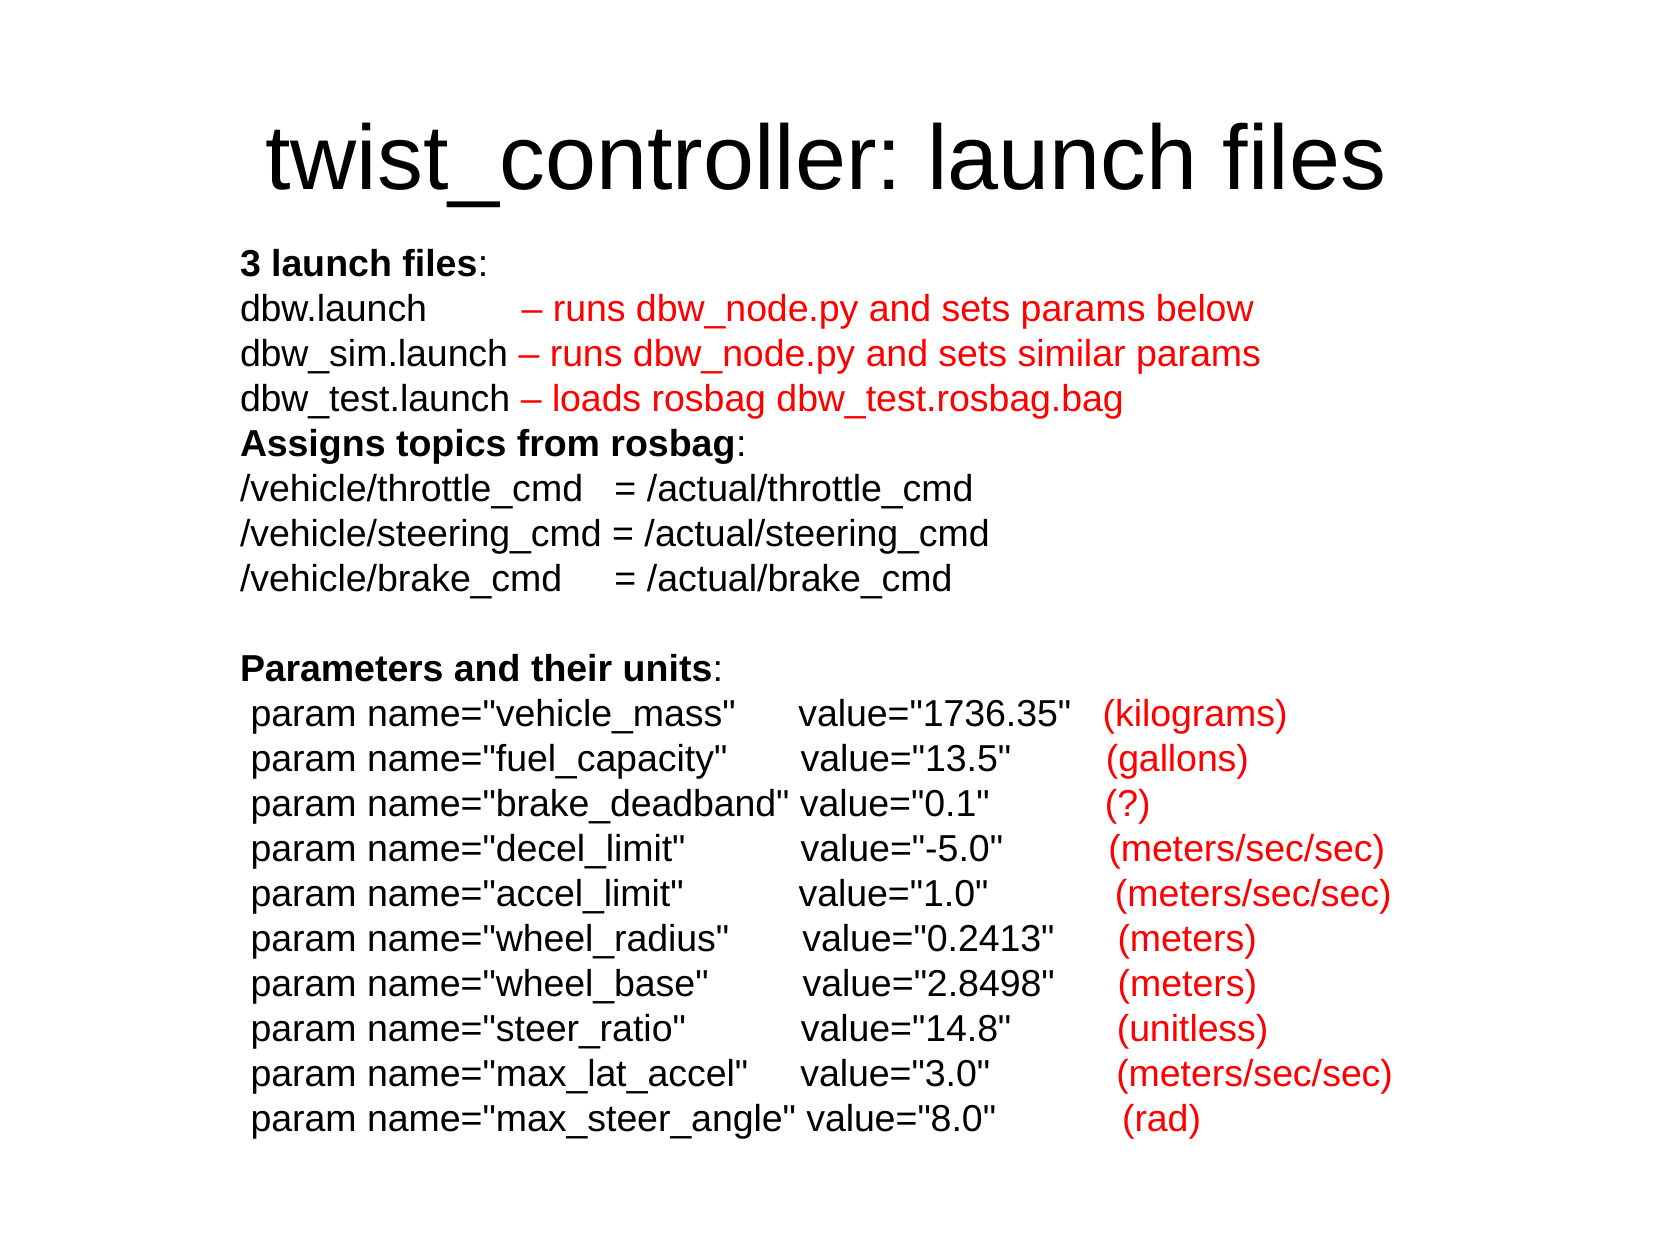

twist_controller: launch files
3 launch files:
dbw.launch         – runs dbw_node.py and sets params below
dbw_sim.launch – runs dbw_node.py and sets similar params
dbw_test.launch – loads rosbag dbw_test.rosbag.bag
Assigns topics from rosbag:
/vehicle/throttle_cmd   = /actual/throttle_cmd
/vehicle/steering_cmd = /actual/steering_cmd
/vehicle/brake_cmd     = /actual/brake_cmd

Parameters and their units:
 param name="vehicle_mass"      value="1736.35"   (kilograms)
 param name="fuel_capacity"       value="13.5"         (gallons)
 param name="brake_deadband" value="0.1"           (?)
 param name="decel_limit"           value="-5.0"          (meters/sec/sec)
 param name="accel_limit"           value="1.0"            (meters/sec/sec)
 param name="wheel_radius"       value="0.2413"      (meters)
 param name="wheel_base"         value="2.8498"      (meters)
 param name="steer_ratio"           value="14.8"          (unitless)
 param name="max_lat_accel"     value="3.0"            (meters/sec/sec)
 param name="max_steer_angle" value="8.0"            (rad)